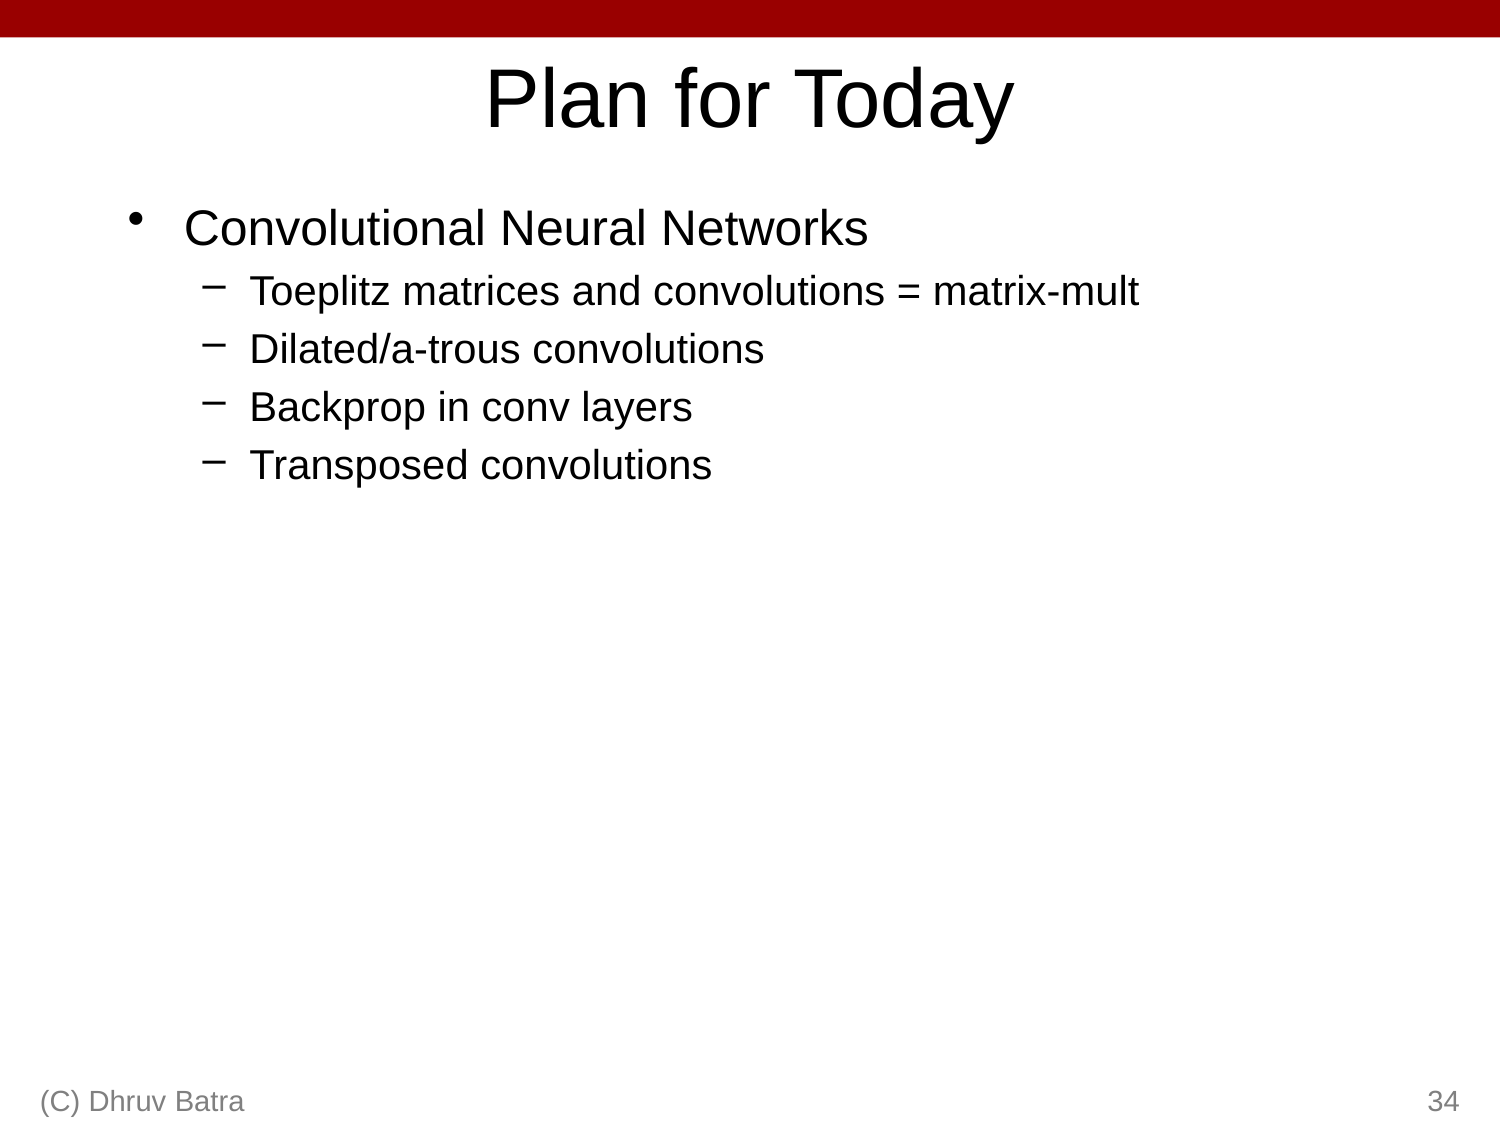

# Plan for Today
Convolutional Neural Networks
Toeplitz matrices and convolutions = matrix-mult
Dilated/a-trous convolutions
Backprop in conv layers
Transposed convolutions

(C) Dhruv Batra
34